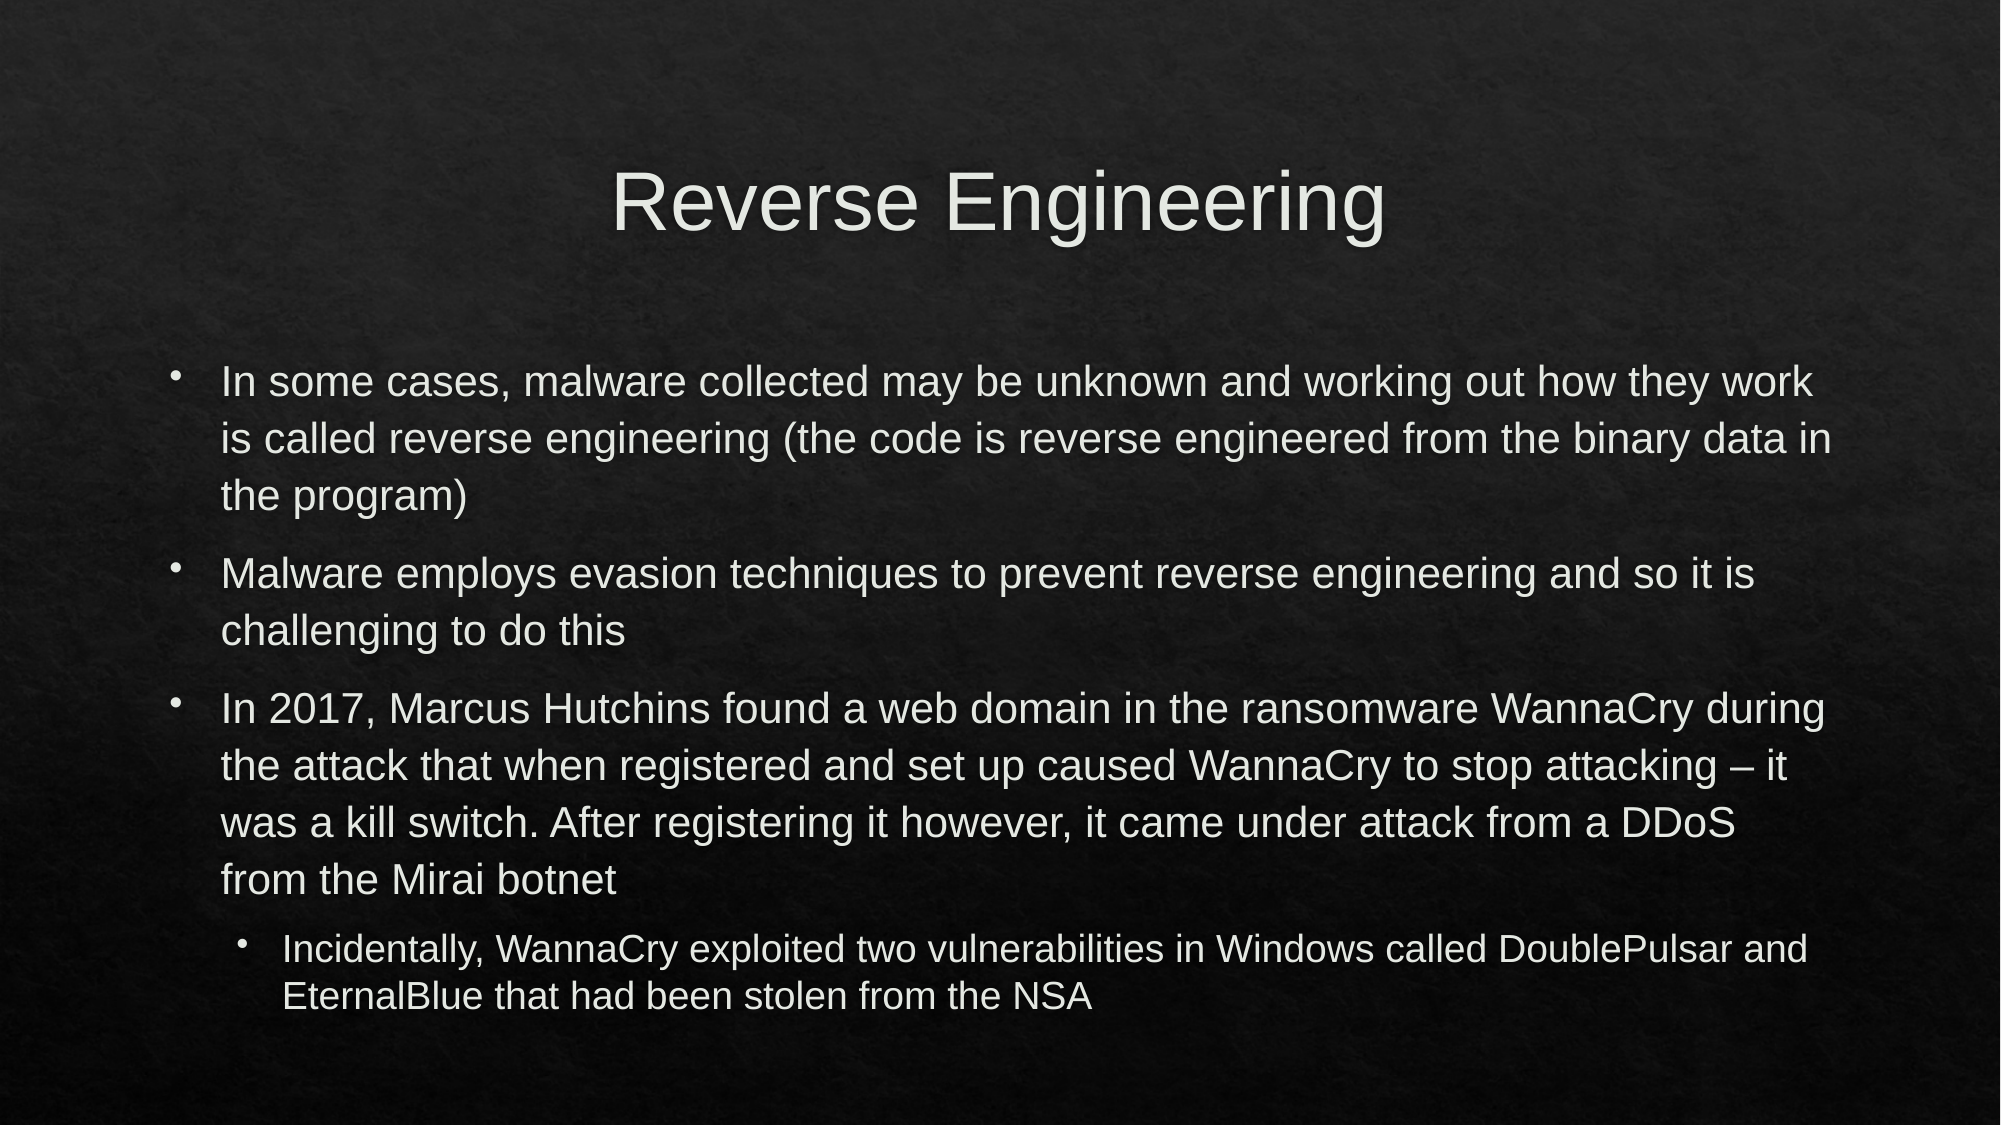

# Reverse Engineering
In some cases, malware collected may be unknown and working out how they work is called reverse engineering (the code is reverse engineered from the binary data in the program)
Malware employs evasion techniques to prevent reverse engineering and so it is challenging to do this
In 2017, Marcus Hutchins found a web domain in the ransomware WannaCry during the attack that when registered and set up caused WannaCry to stop attacking – it was a kill switch. After registering it however, it came under attack from a DDoS from the Mirai botnet
Incidentally, WannaCry exploited two vulnerabilities in Windows called DoublePulsar and EternalBlue that had been stolen from the NSA